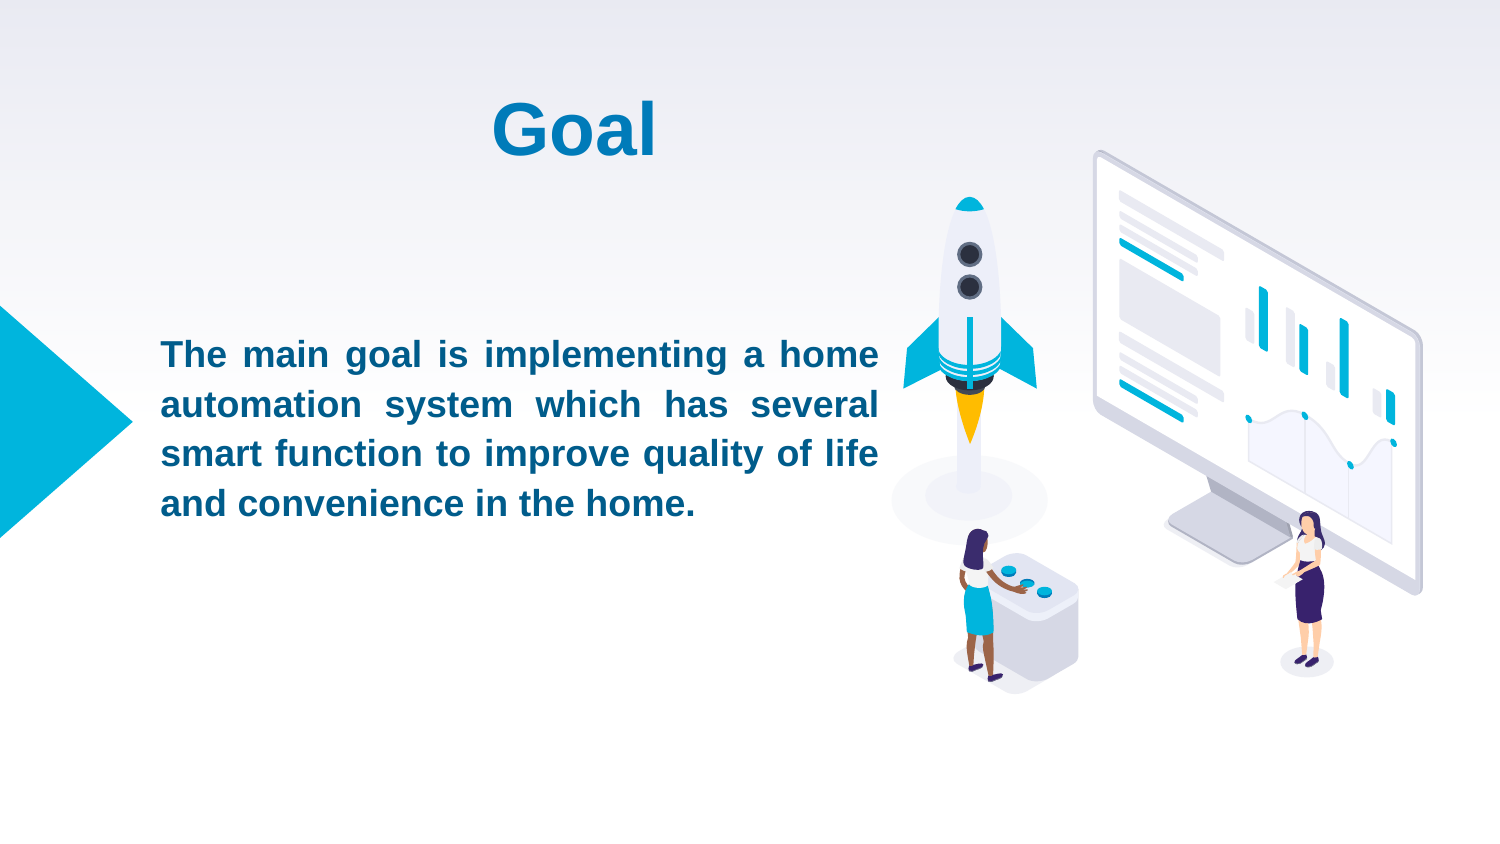

# Goal

The main goal is implementing a home automation system which has several smart function to improve quality of life and convenience in the home.